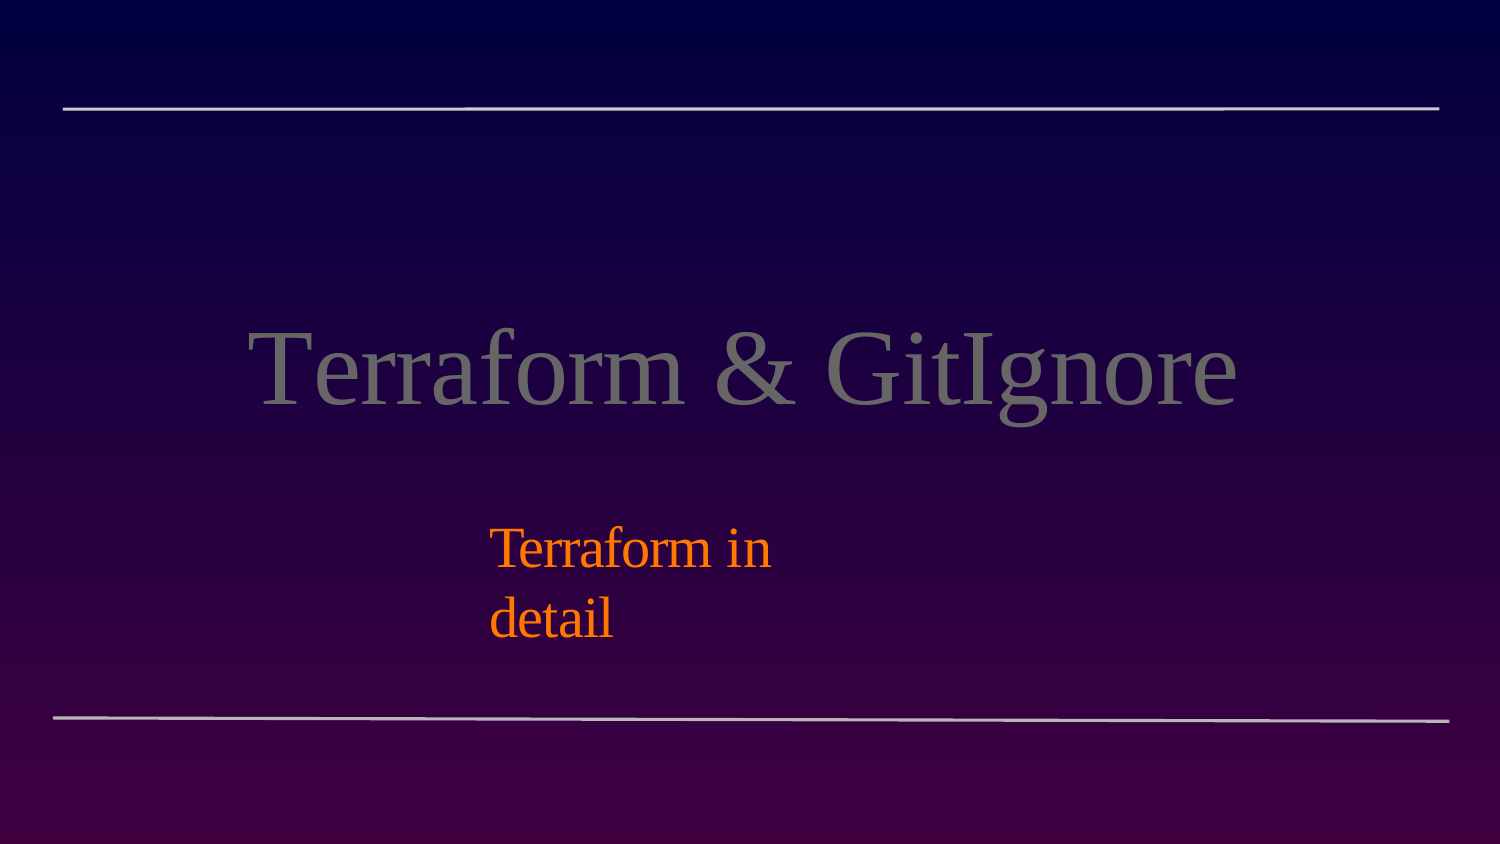

# Terraform & GitIgnore
Terraform in detail